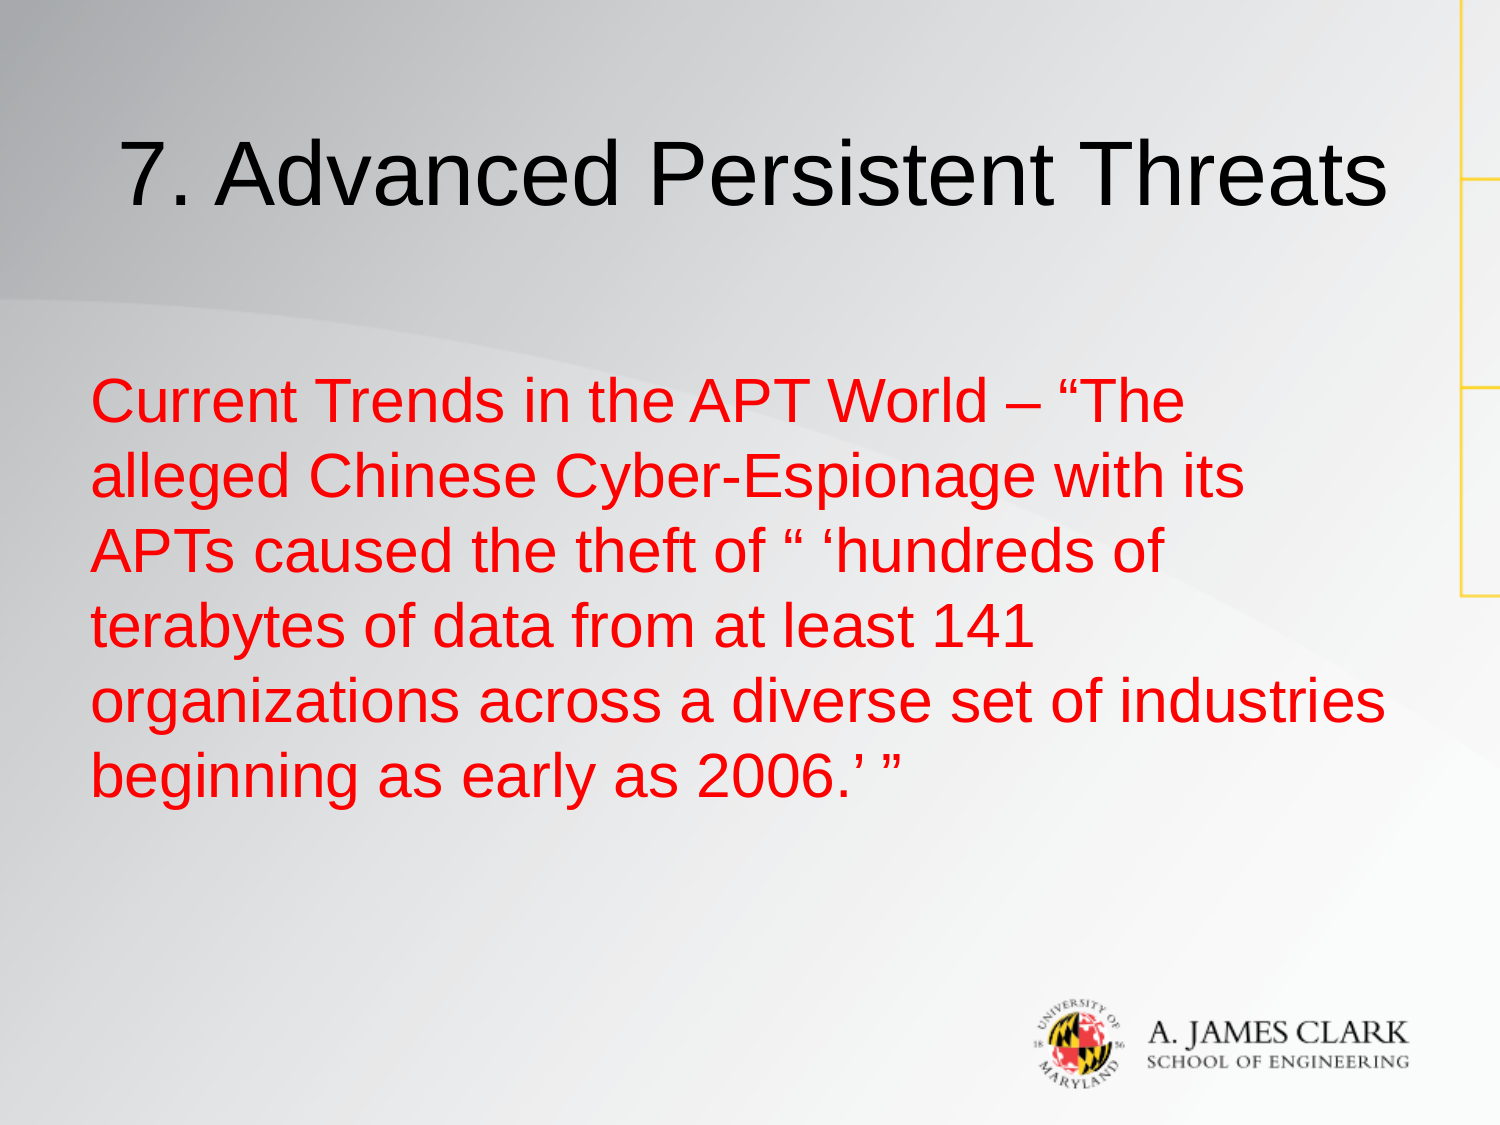

# 7. Advanced Persistent Threats
Current Trends in the APT World – “The alleged Chinese Cyber-Espionage with its APTs caused the theft of “ ‘hundreds of terabytes of data from at least 141 organizations across a diverse set of industries beginning as early as 2006.’ ”